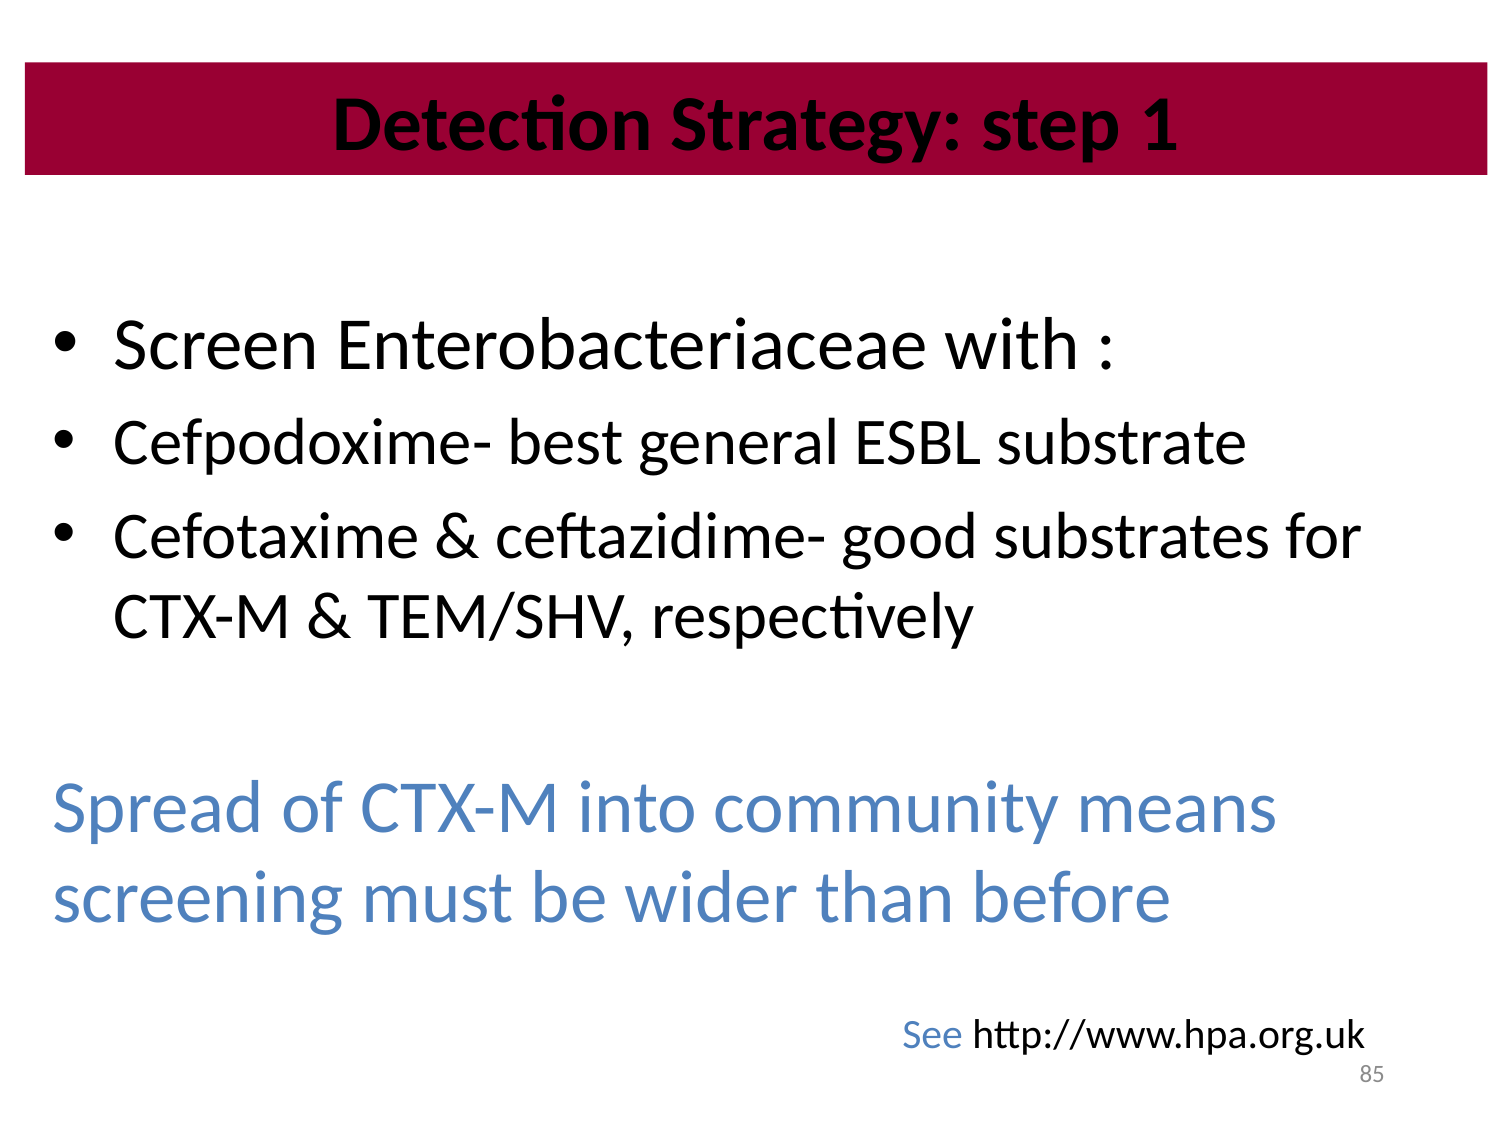

# Detection Strategy: step 1
Screen Enterobacteriaceae with :
Cefpodoxime- best general ESBL substrate
Cefotaxime & ceftazidime- good substrates for CTX-M & TEM/SHV, respectively
Spread of CTX-M into community means screening must be wider than before
See http://www.hpa.org.uk
85